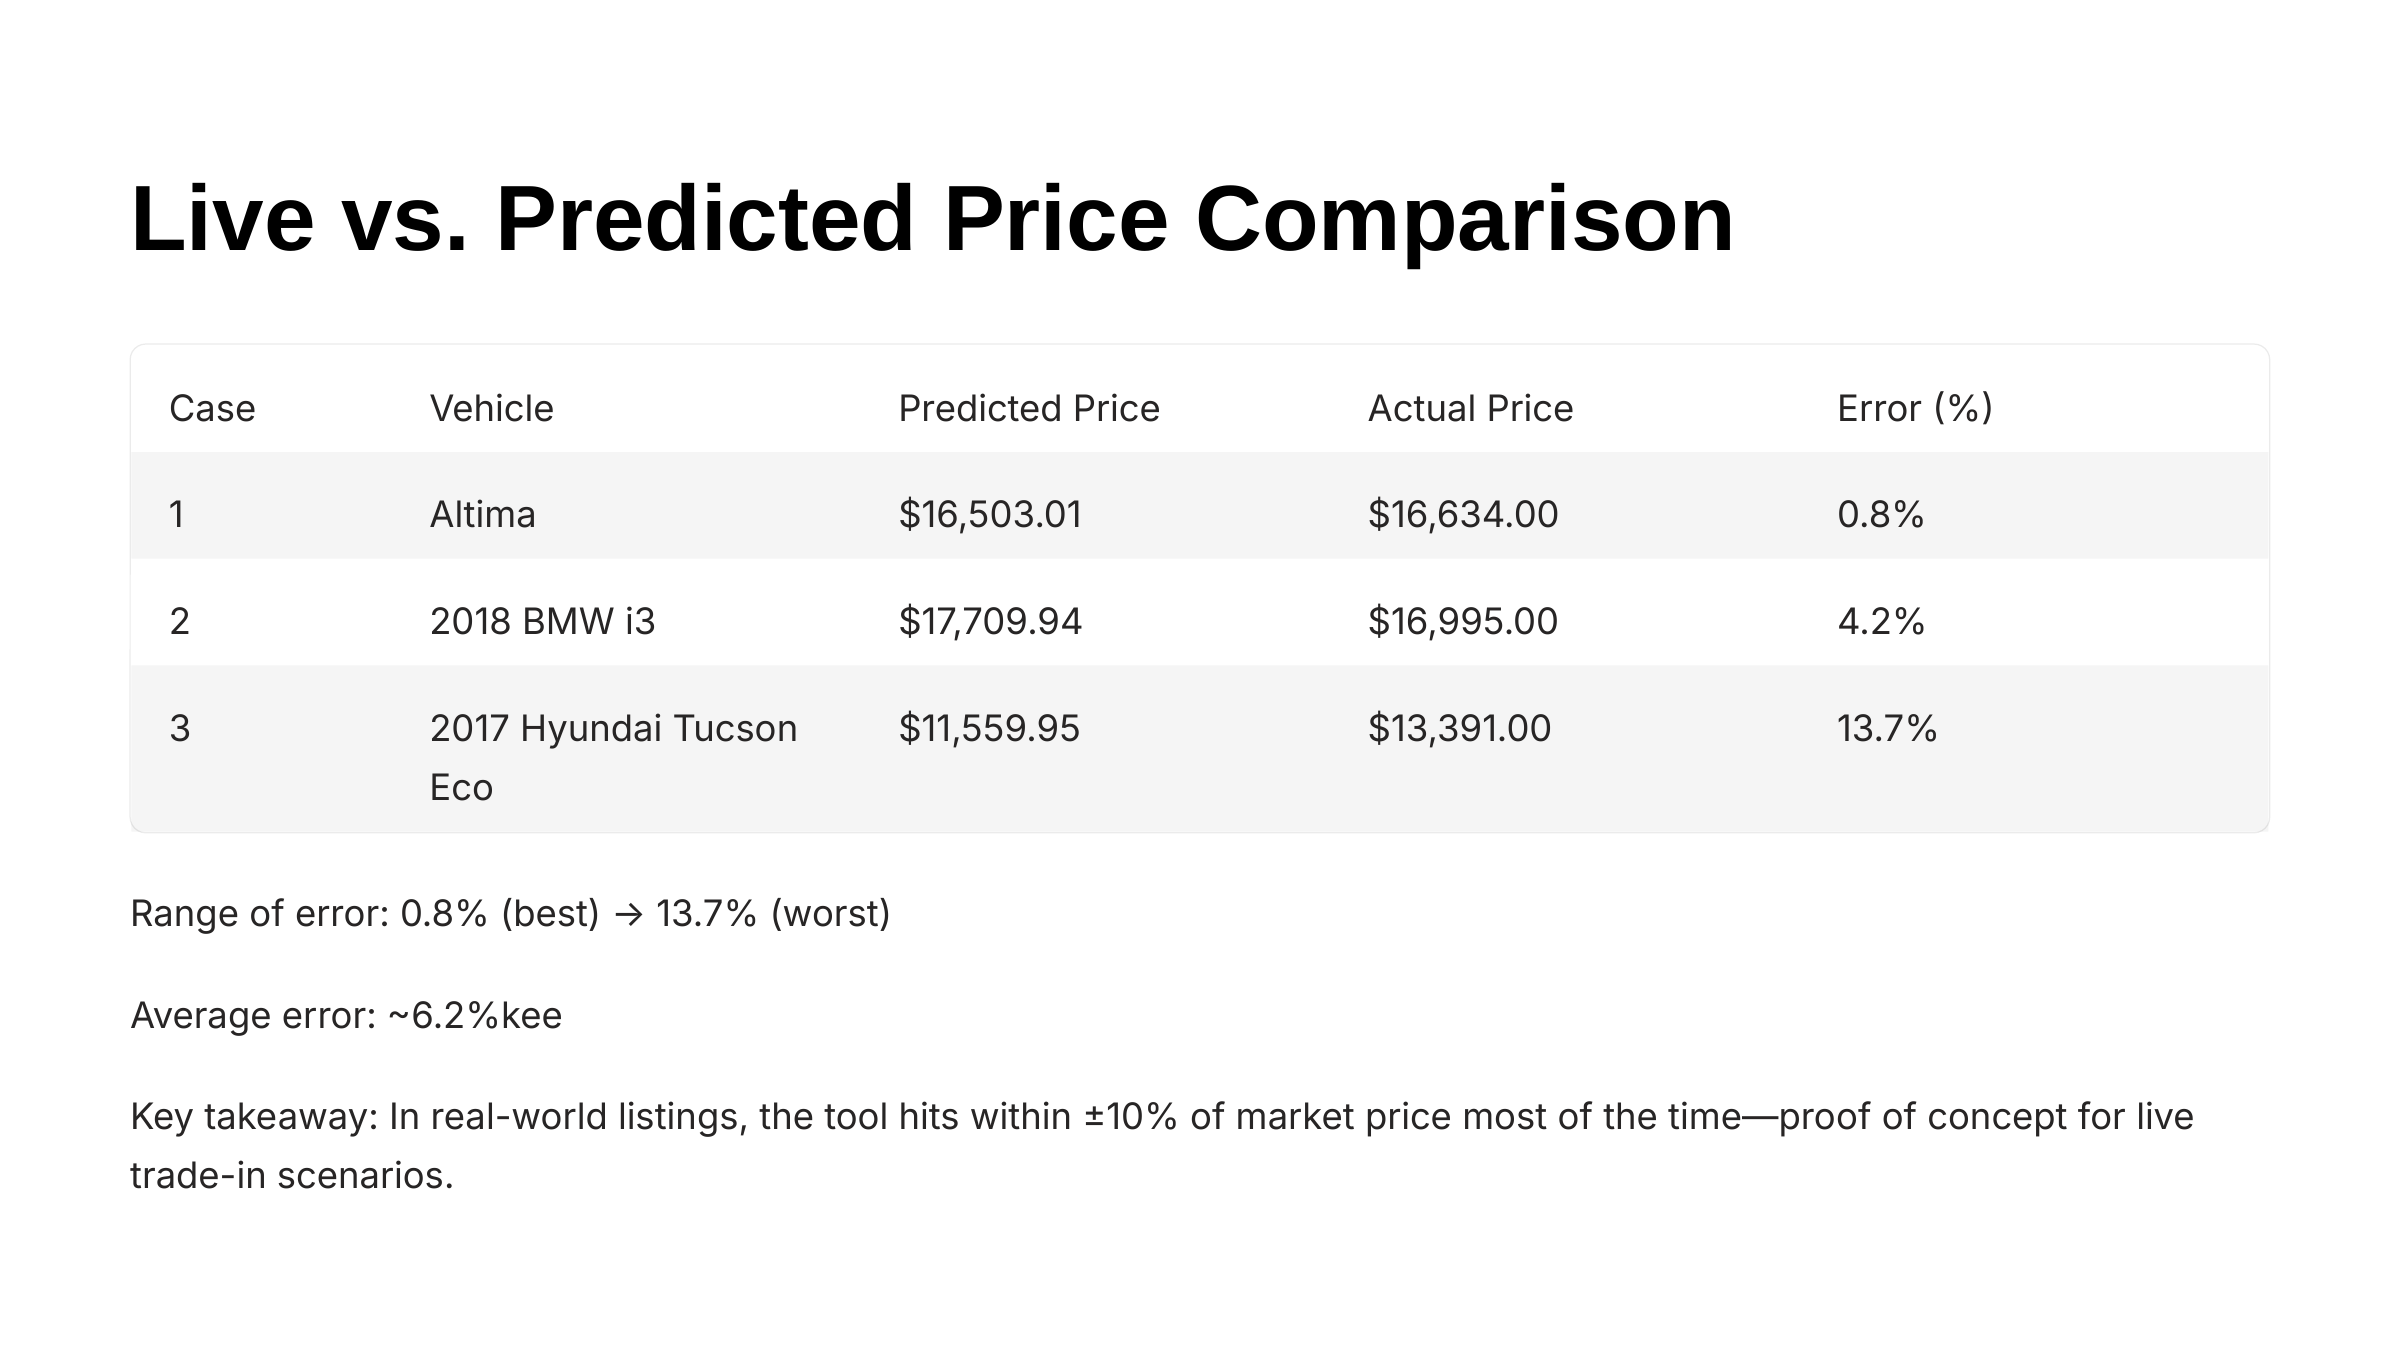

Live vs. Predicted Price Comparison

Case
Vehicle
Predicted Price
Actual Price
Error (%)

1
Altima
$16,503.01
$16,634.00
0.8%

2
2018 BMW i3
$17,709.94
$16,995.00
4.2%

3
2017 Hyundai Tucson Eco
$11,559.95
$13,391.00
13.7%
Range of error: 0.8% (best) → 13.7% (worst)
Average error: ~6.2%kee
Key takeaway: In real-world listings, the tool hits within ±10% of market price most of the time—proof of concept for live trade-in scenarios.